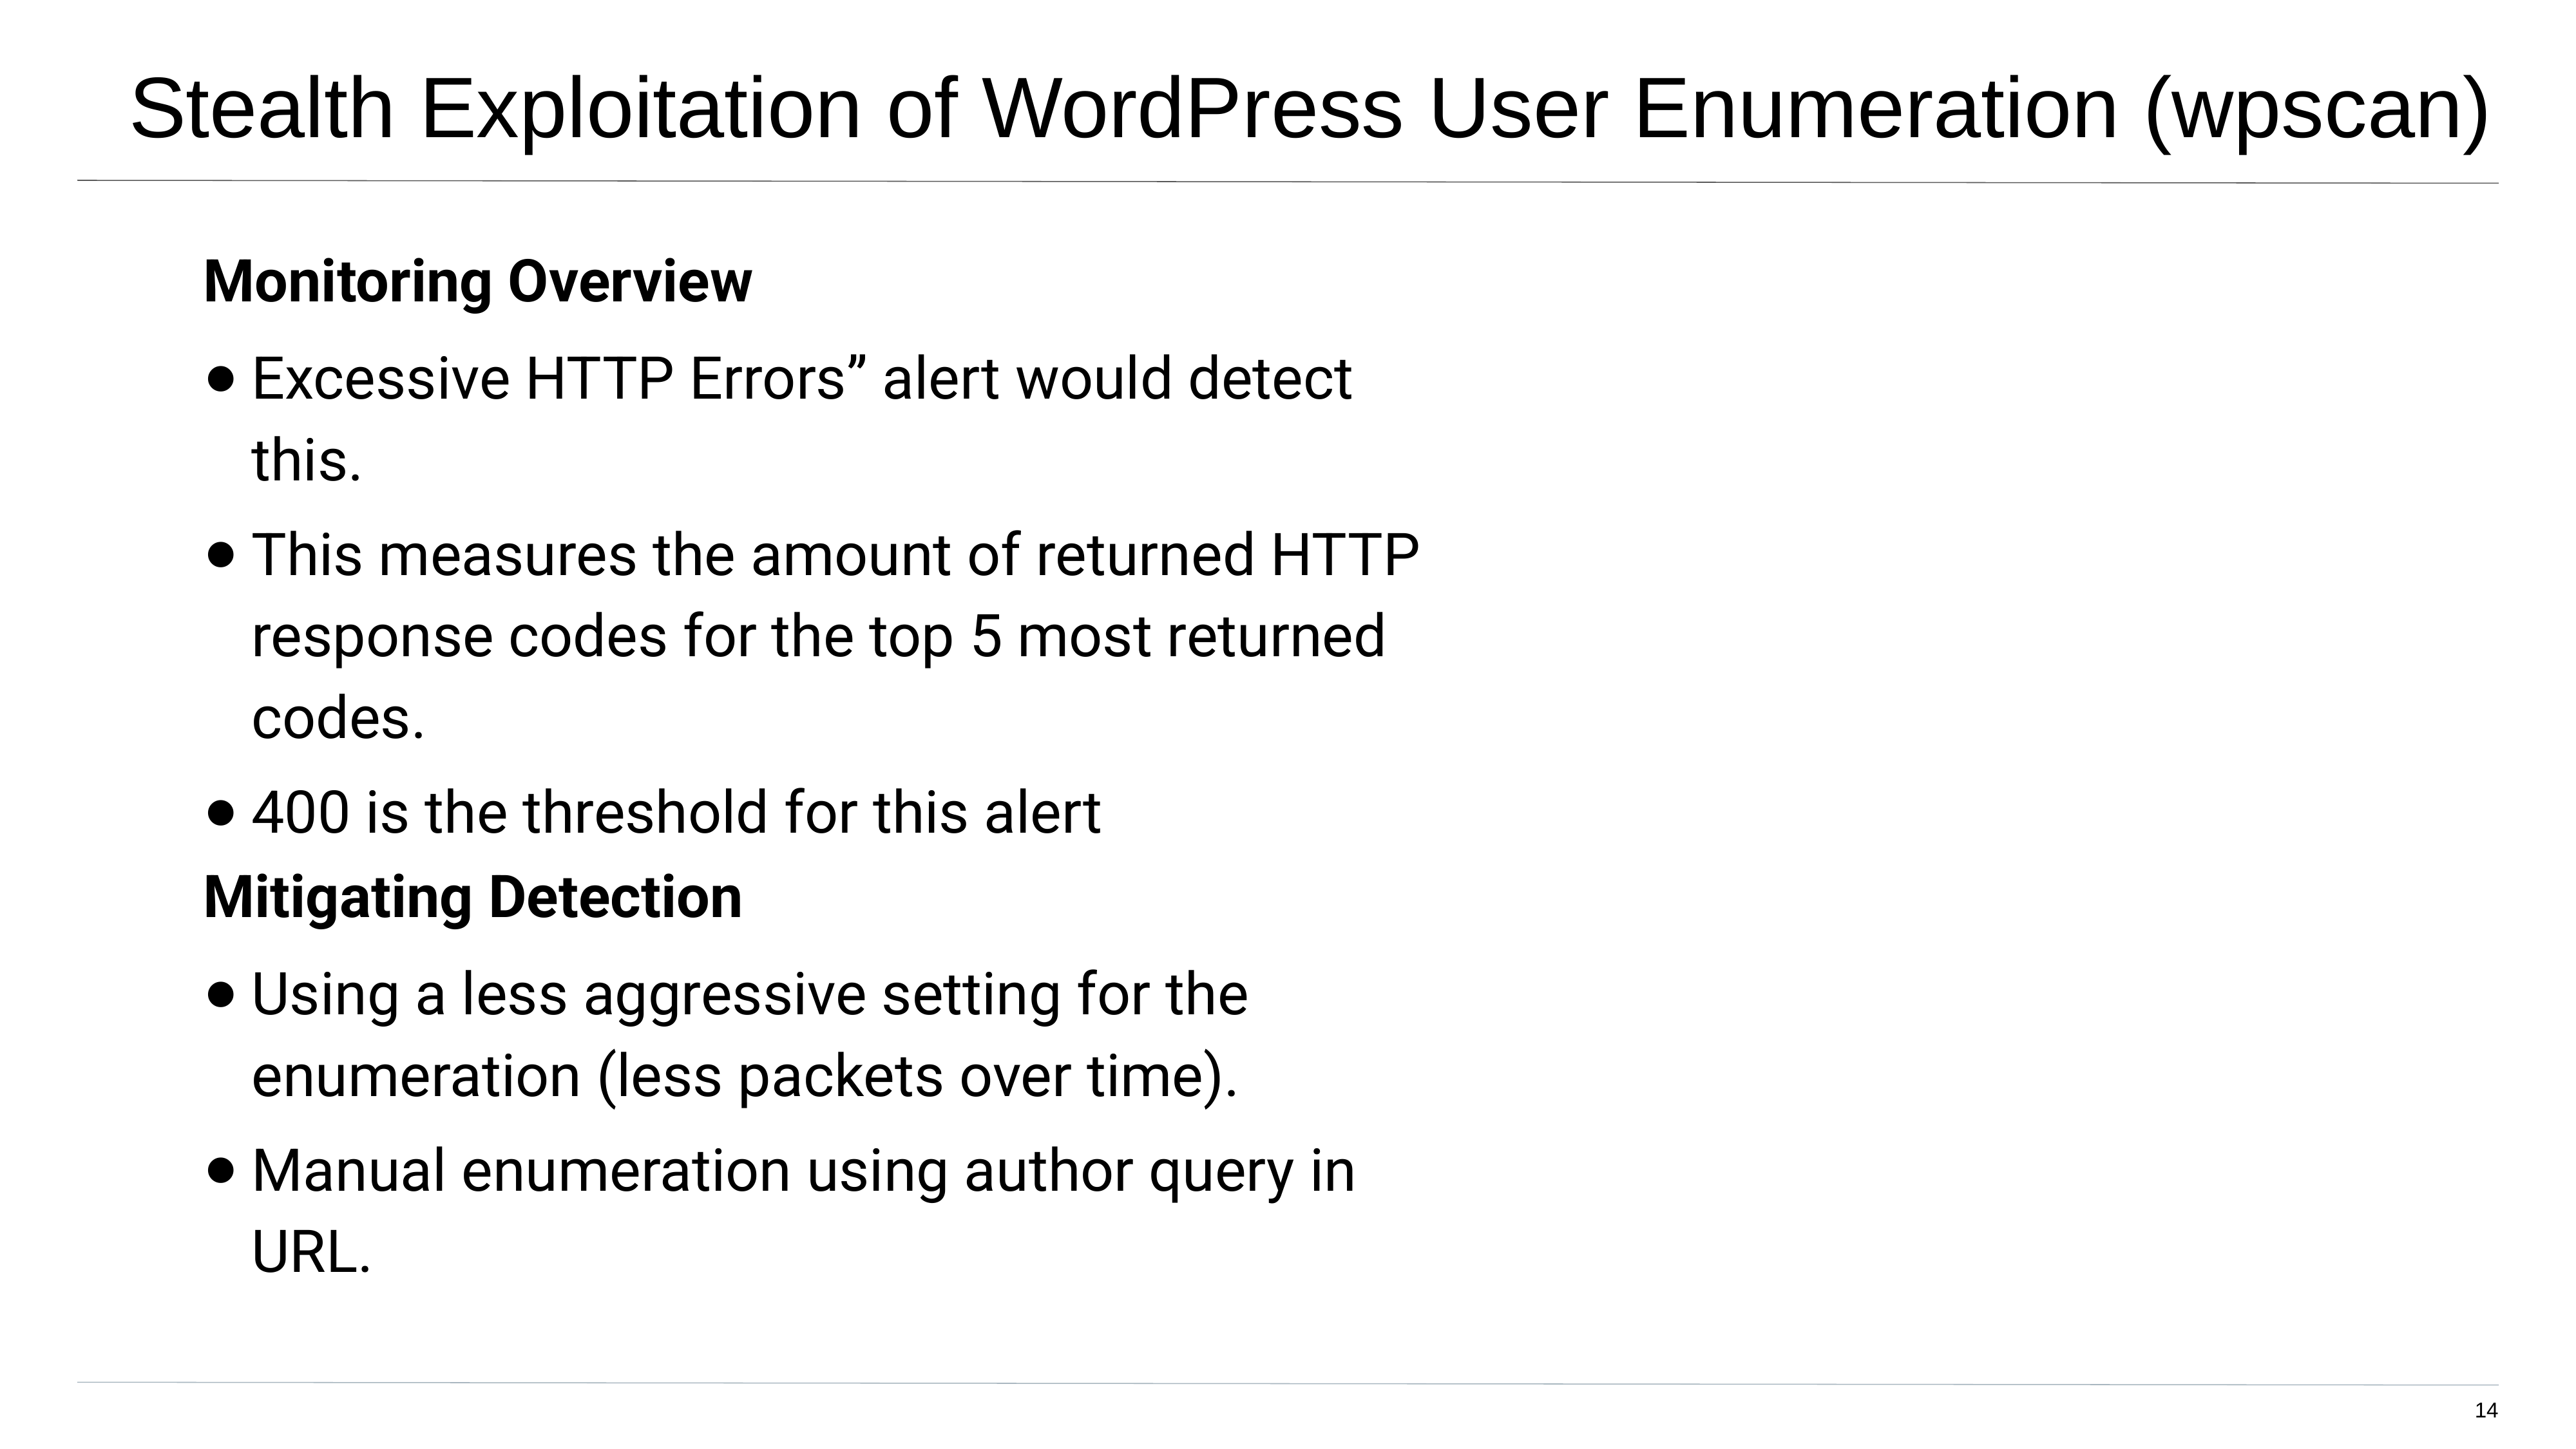

# Stealth Exploitation of WordPress User Enumeration (wpscan)
Monitoring Overview
Excessive HTTP Errors” alert would detect this.
This measures the amount of returned HTTP response codes for the top 5 most returned codes.
400 is the threshold for this alert
Mitigating Detection
Using a less aggressive setting for the enumeration (less packets over time).
Manual enumeration using author query in URL.

14